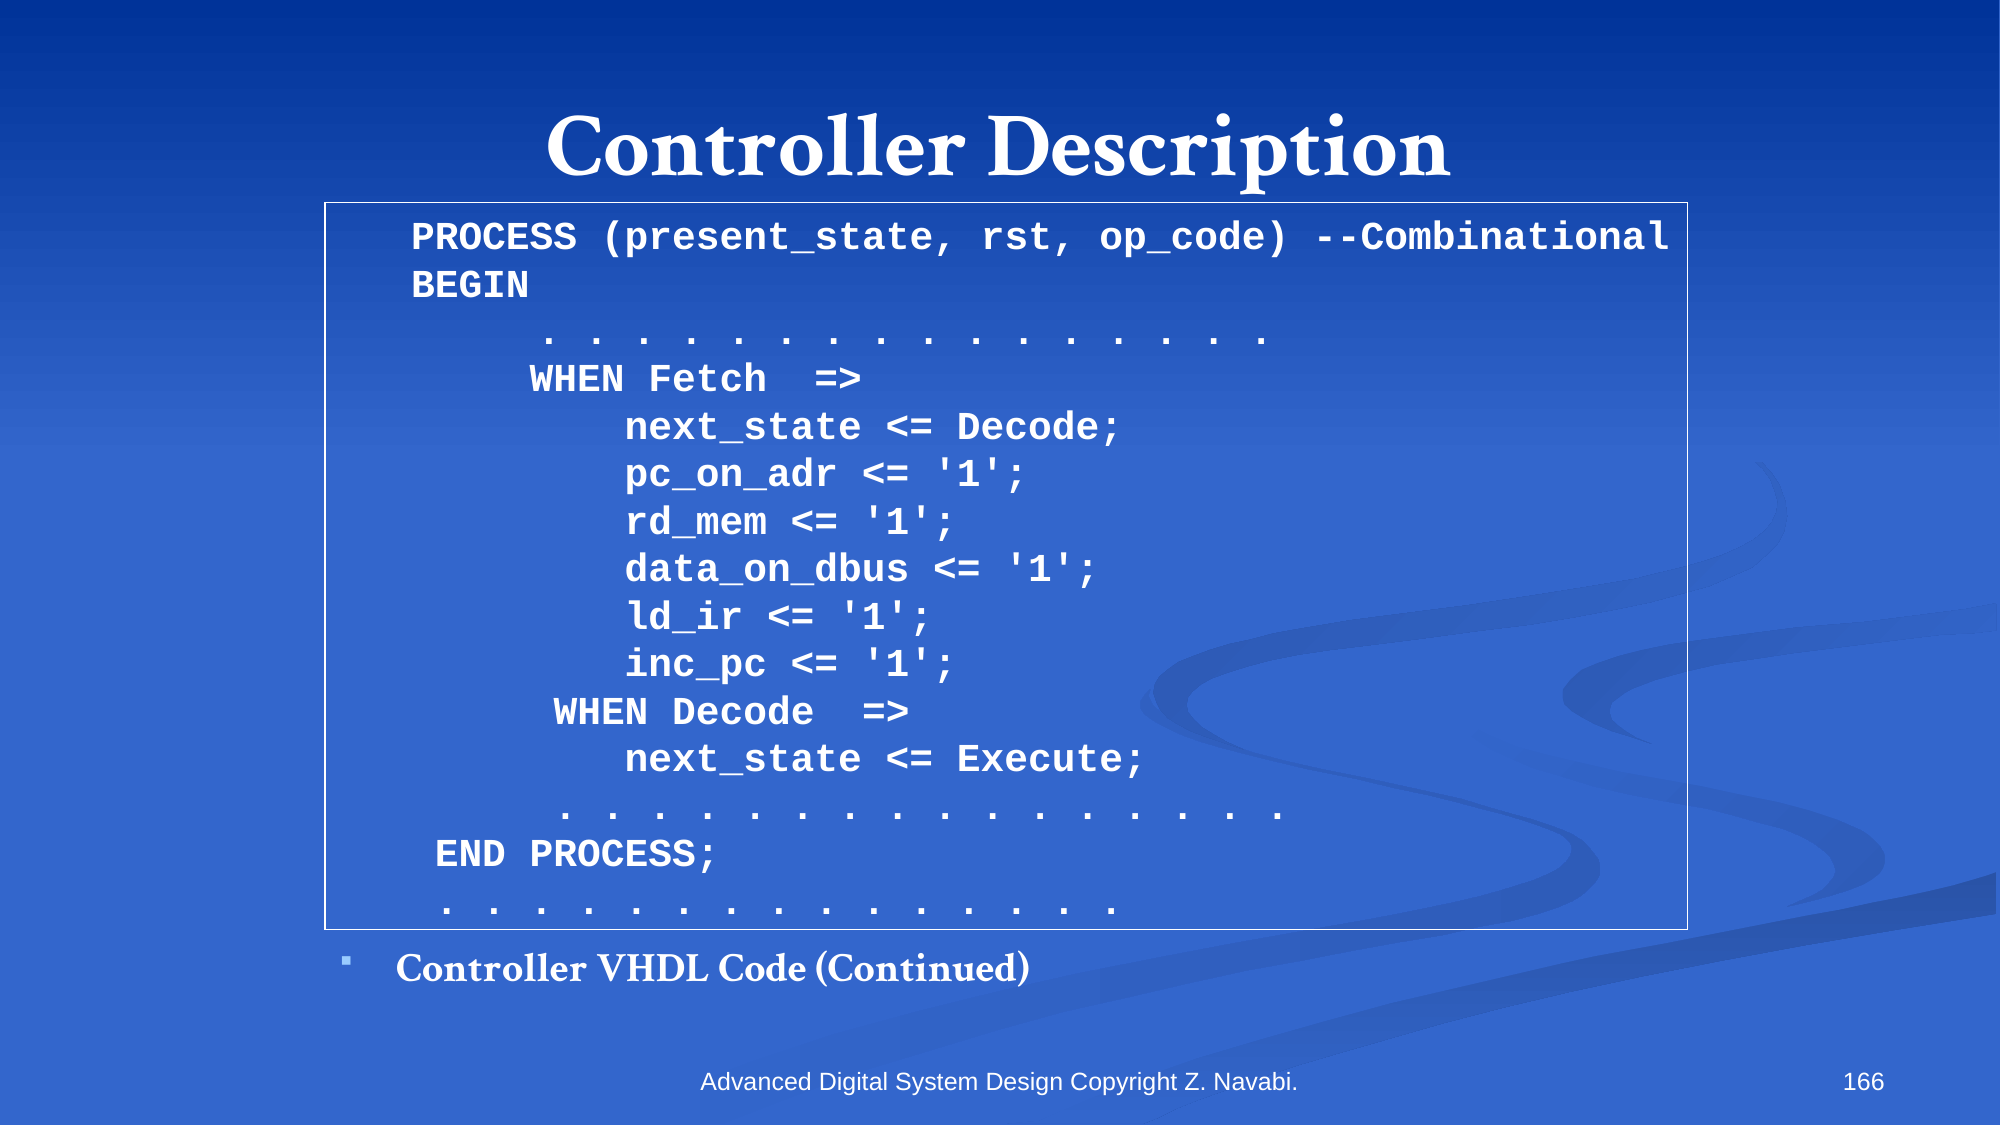

# Controller Description
   PROCESS (present_state, rst, op_code) --Combinational
   BEGIN
	  . . . . . . . . . . . . . . . .
        WHEN Fetch  =>
            next_state <= Decode;
            pc_on_adr <= '1';
            rd_mem <= '1';
            data_on_dbus <= '1';
            ld_ir <= '1';
            inc_pc <= '1';
         WHEN Decode  =>
            next_state <= Execute;
         . . . . . . . . . . . . . . . .
    END PROCESS;
    . . . . . . . . . . . . . . .
Controller VHDL Code (Continued)
Advanced Digital System Design Copyright Z. Navabi.
166